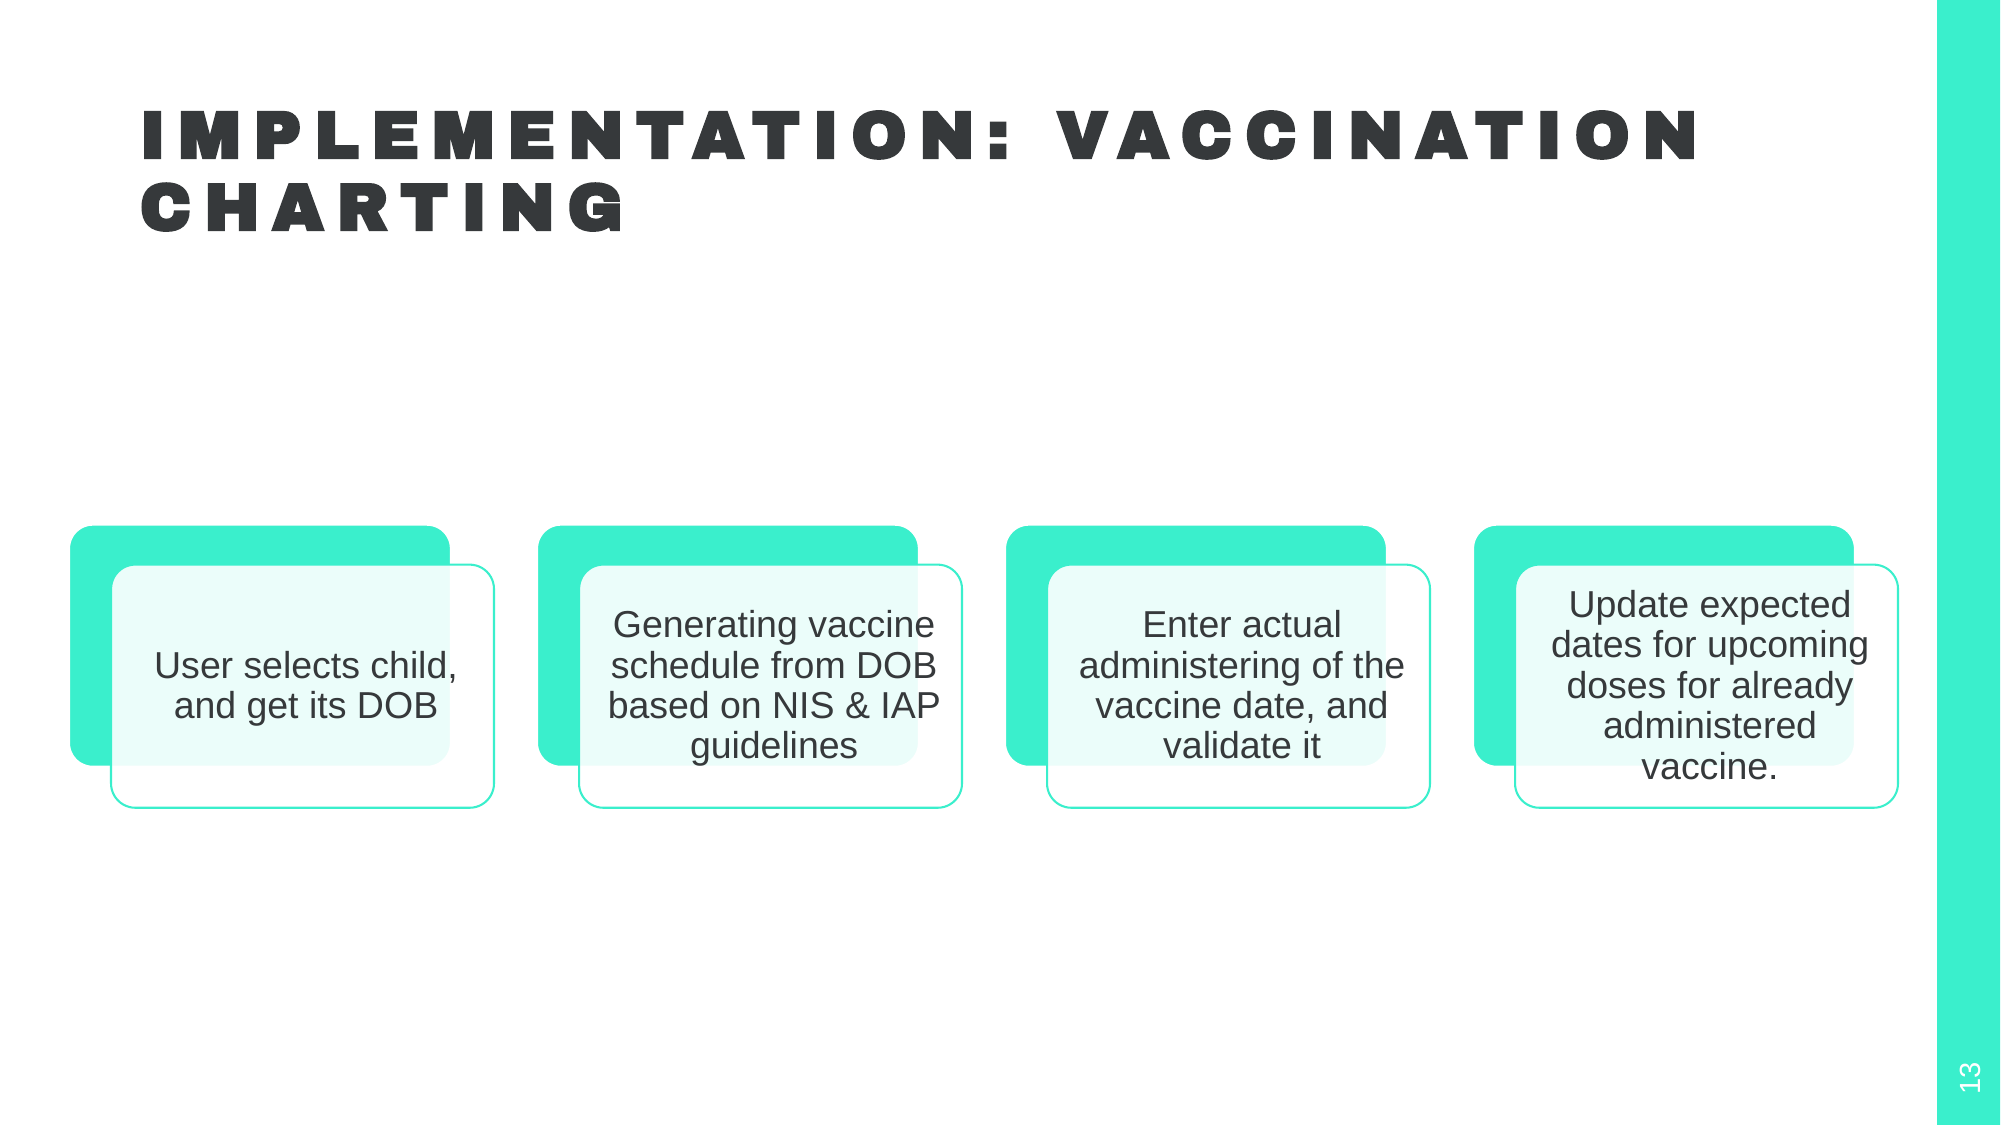

# IMPLEMENTATION: vaccination charting
User selects child, and get its DOB
Generating vaccine schedule from DOB based on NIS & IAP guidelines
Enter actual administering of the vaccine date, and validate it
Update expected dates for upcoming doses for already administered vaccine.
13